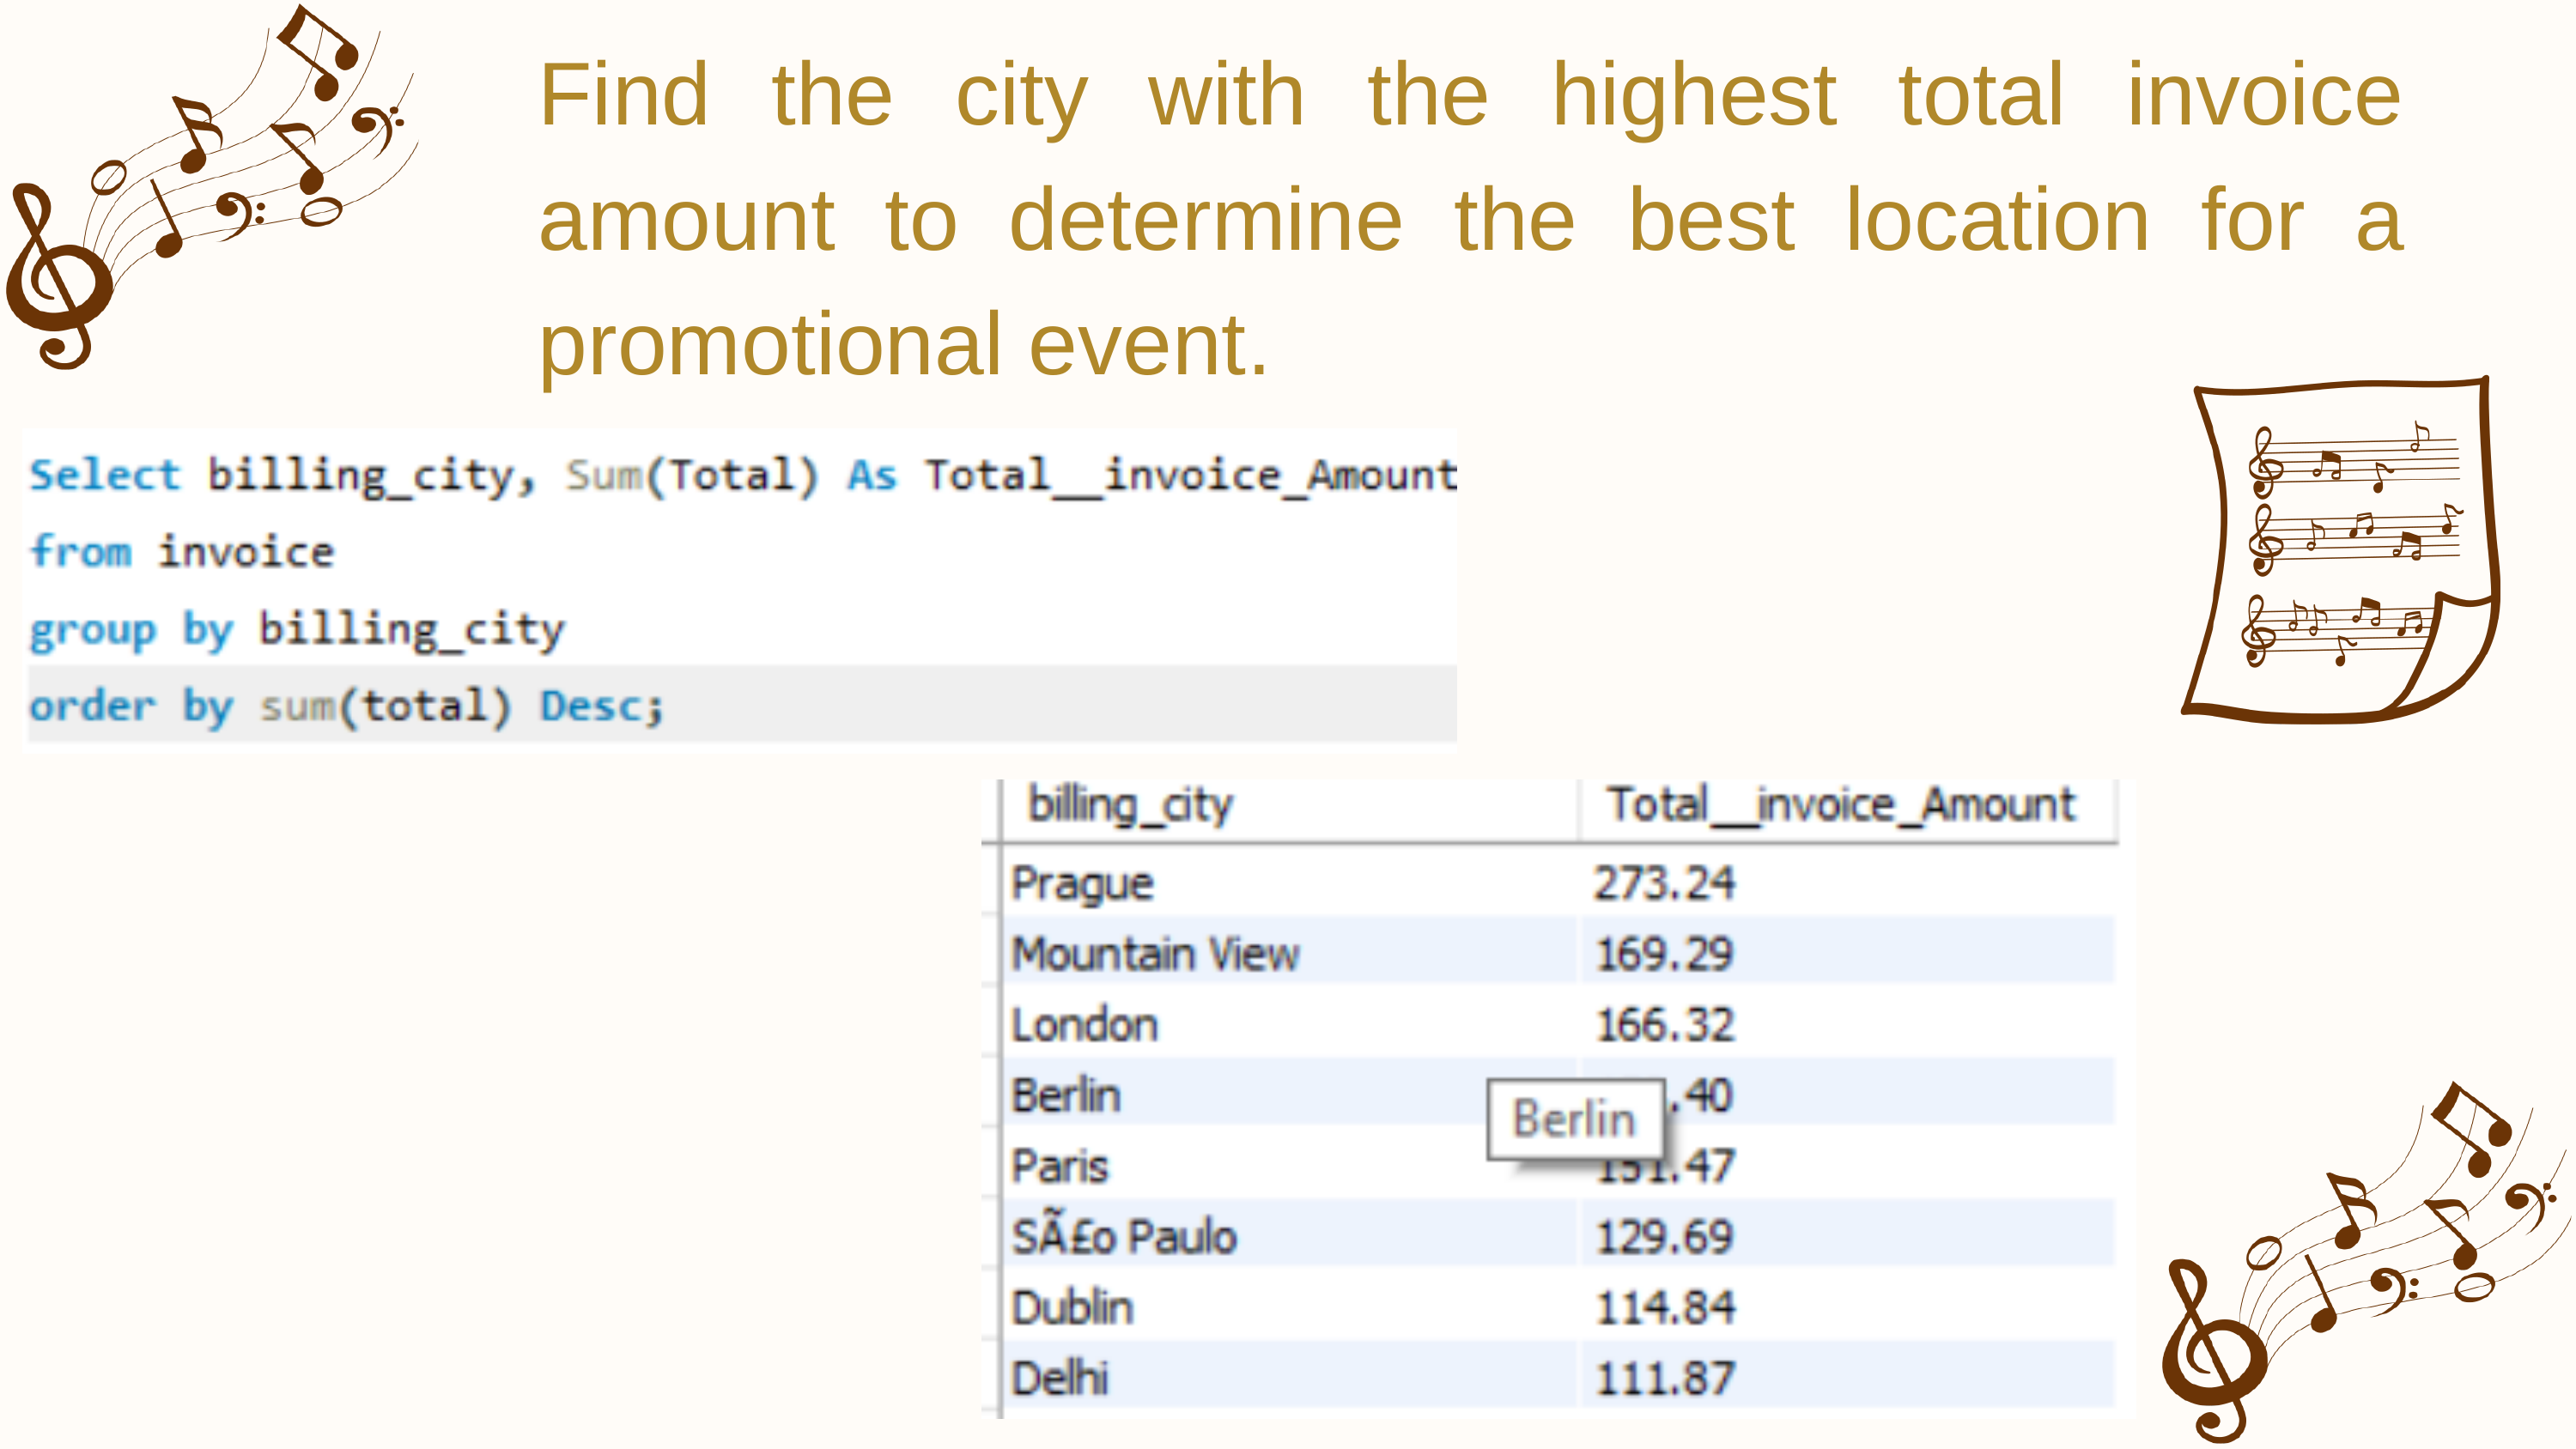

Find the city with the highest total invoice amount to determine the best location for a promotional event.